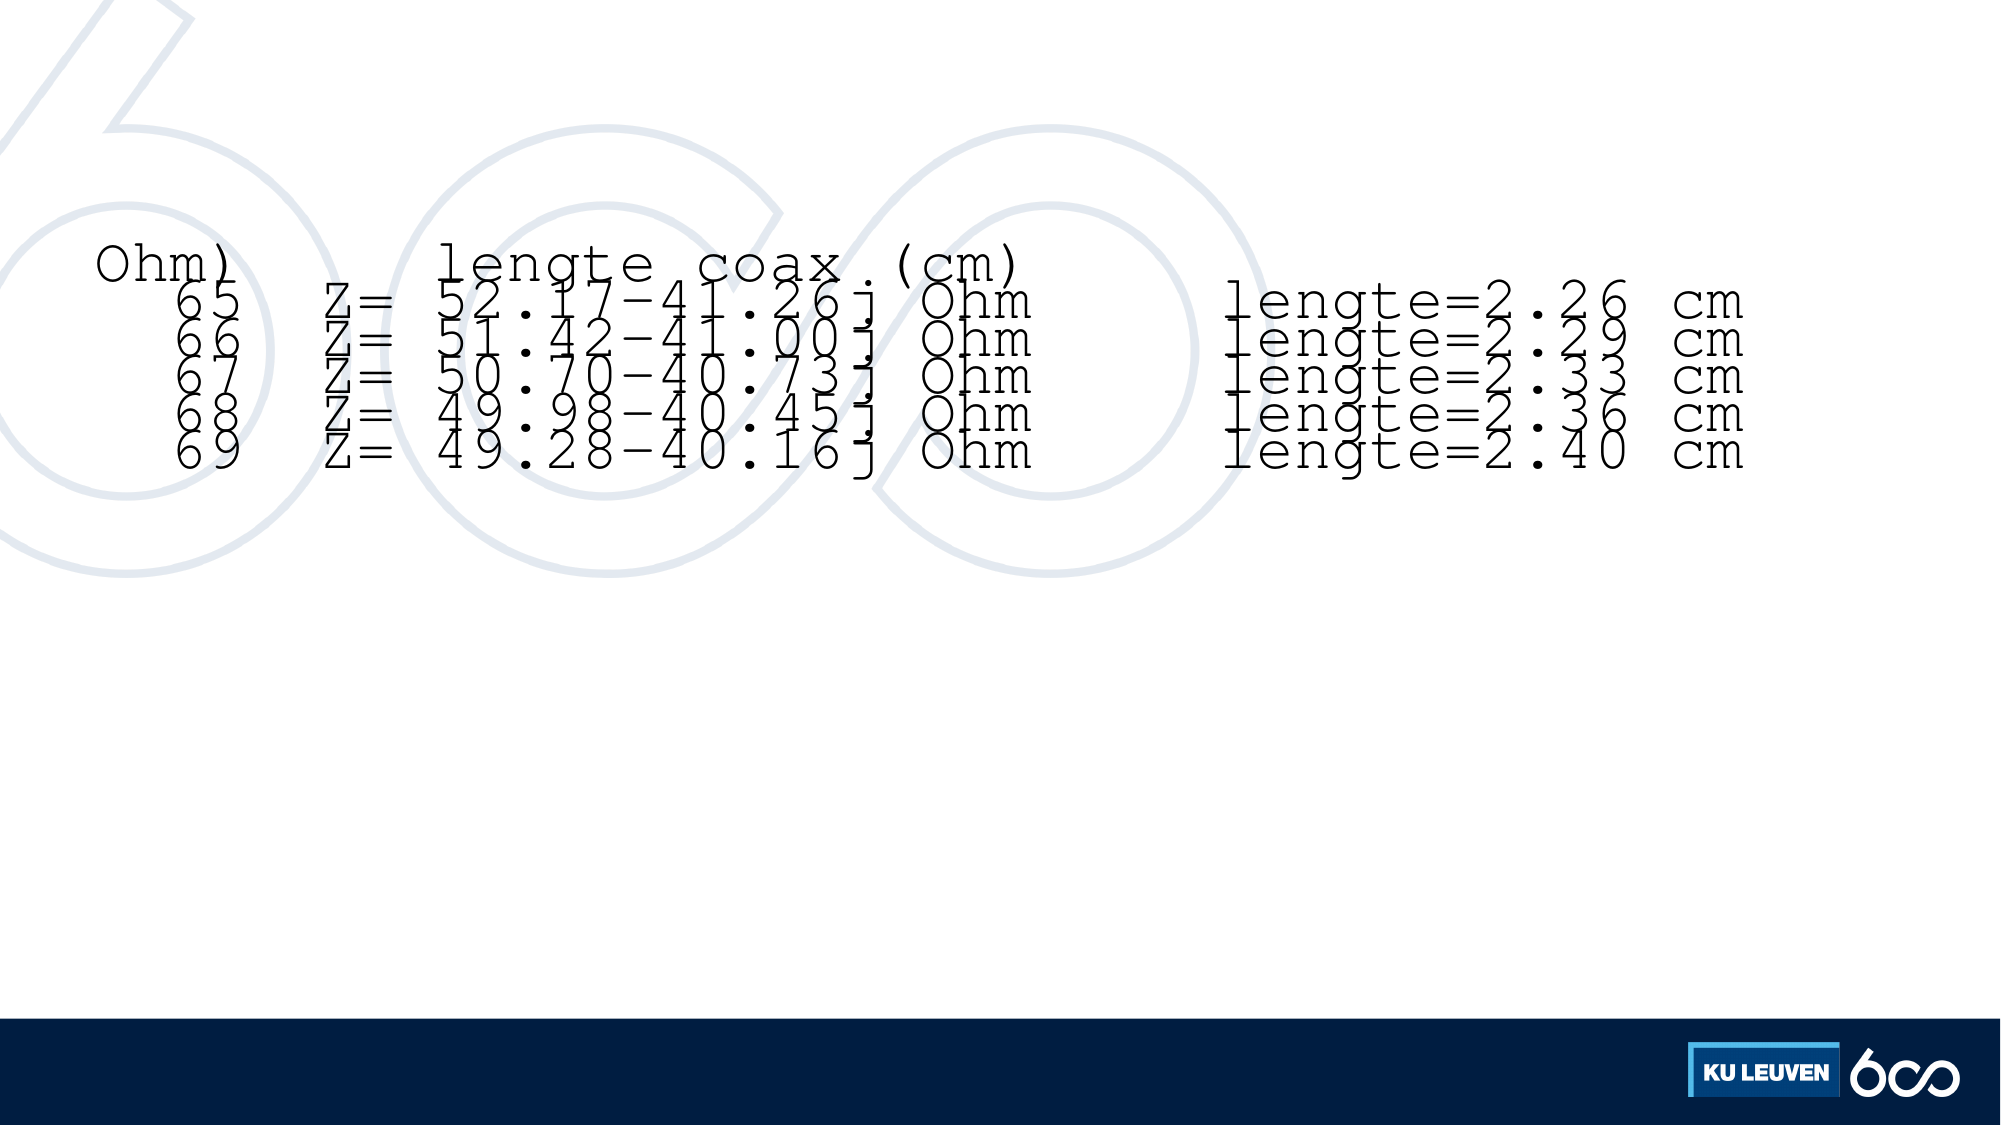

#
Ohm)     lengte coax (cm)
  65  Z= 52.17-41.26j Ohm     lengte=2.26 cm
  66  Z= 51.42-41.00j Ohm     lengte=2.29 cm
  67  Z= 50.70-40.73j Ohm     lengte=2.33 cm
  68  Z= 49.98-40.45j Ohm     lengte=2.36 cm
  69  Z= 49.28-40.16j Ohm     lengte=2.40 cm